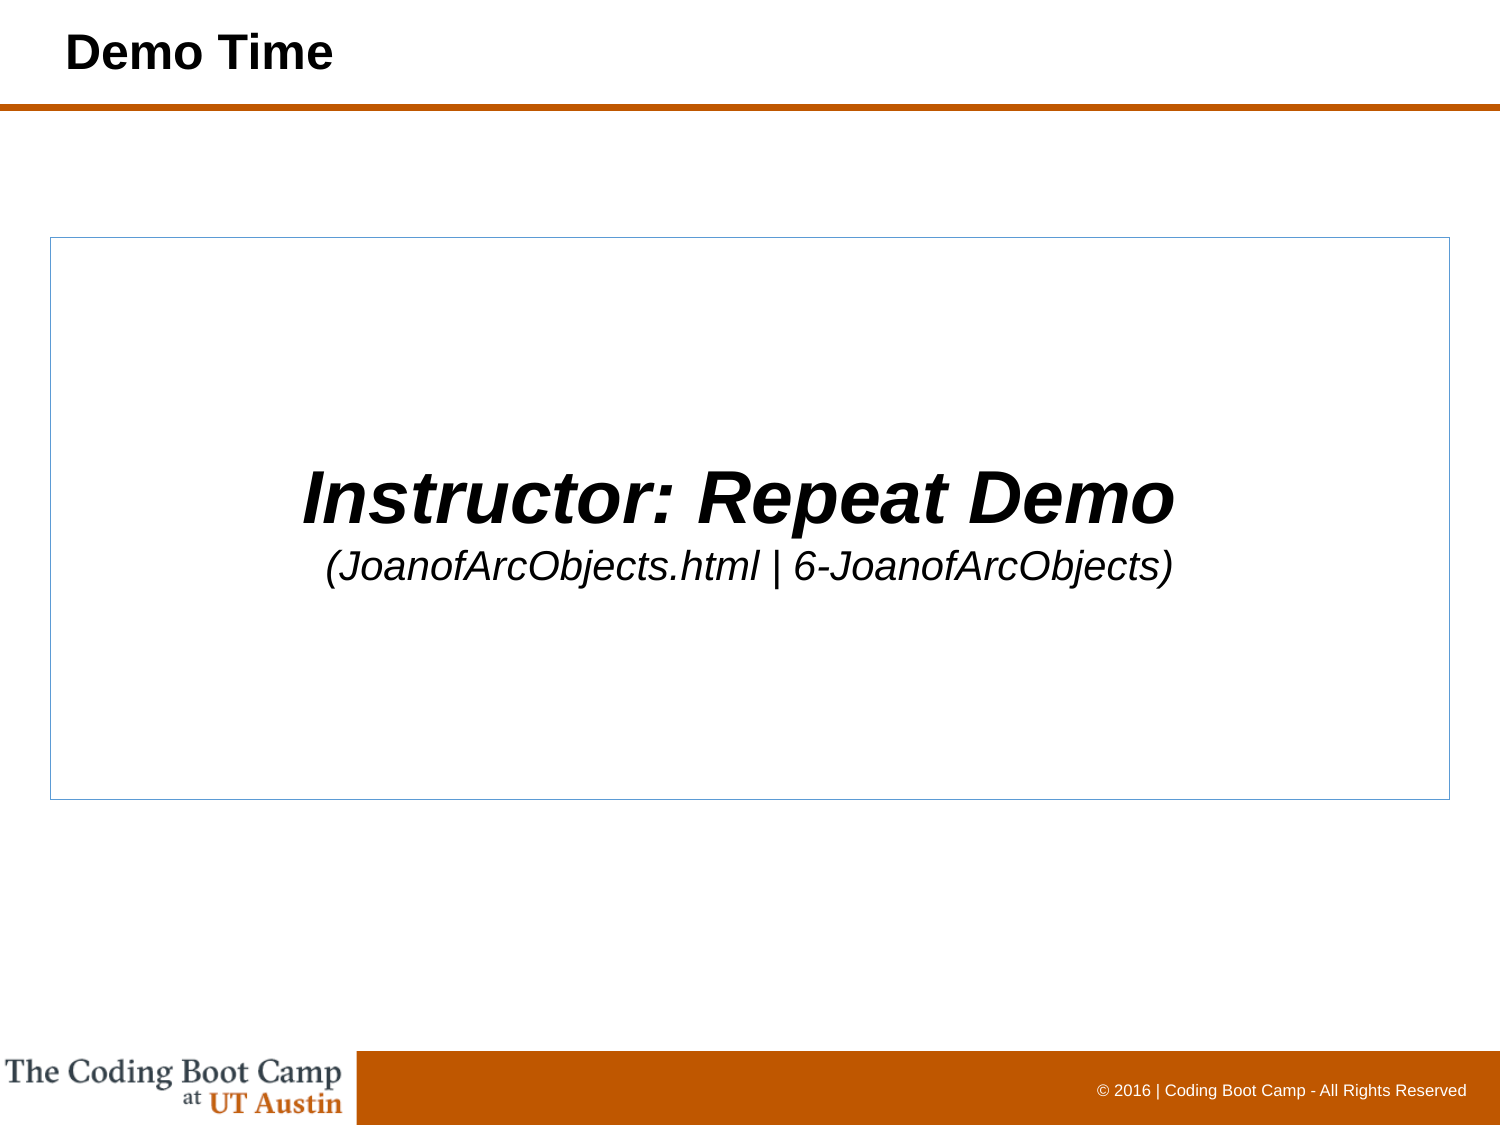

# Demo Time
Instructor: Repeat Demo
(JoanofArcObjects.html | 6-JoanofArcObjects)